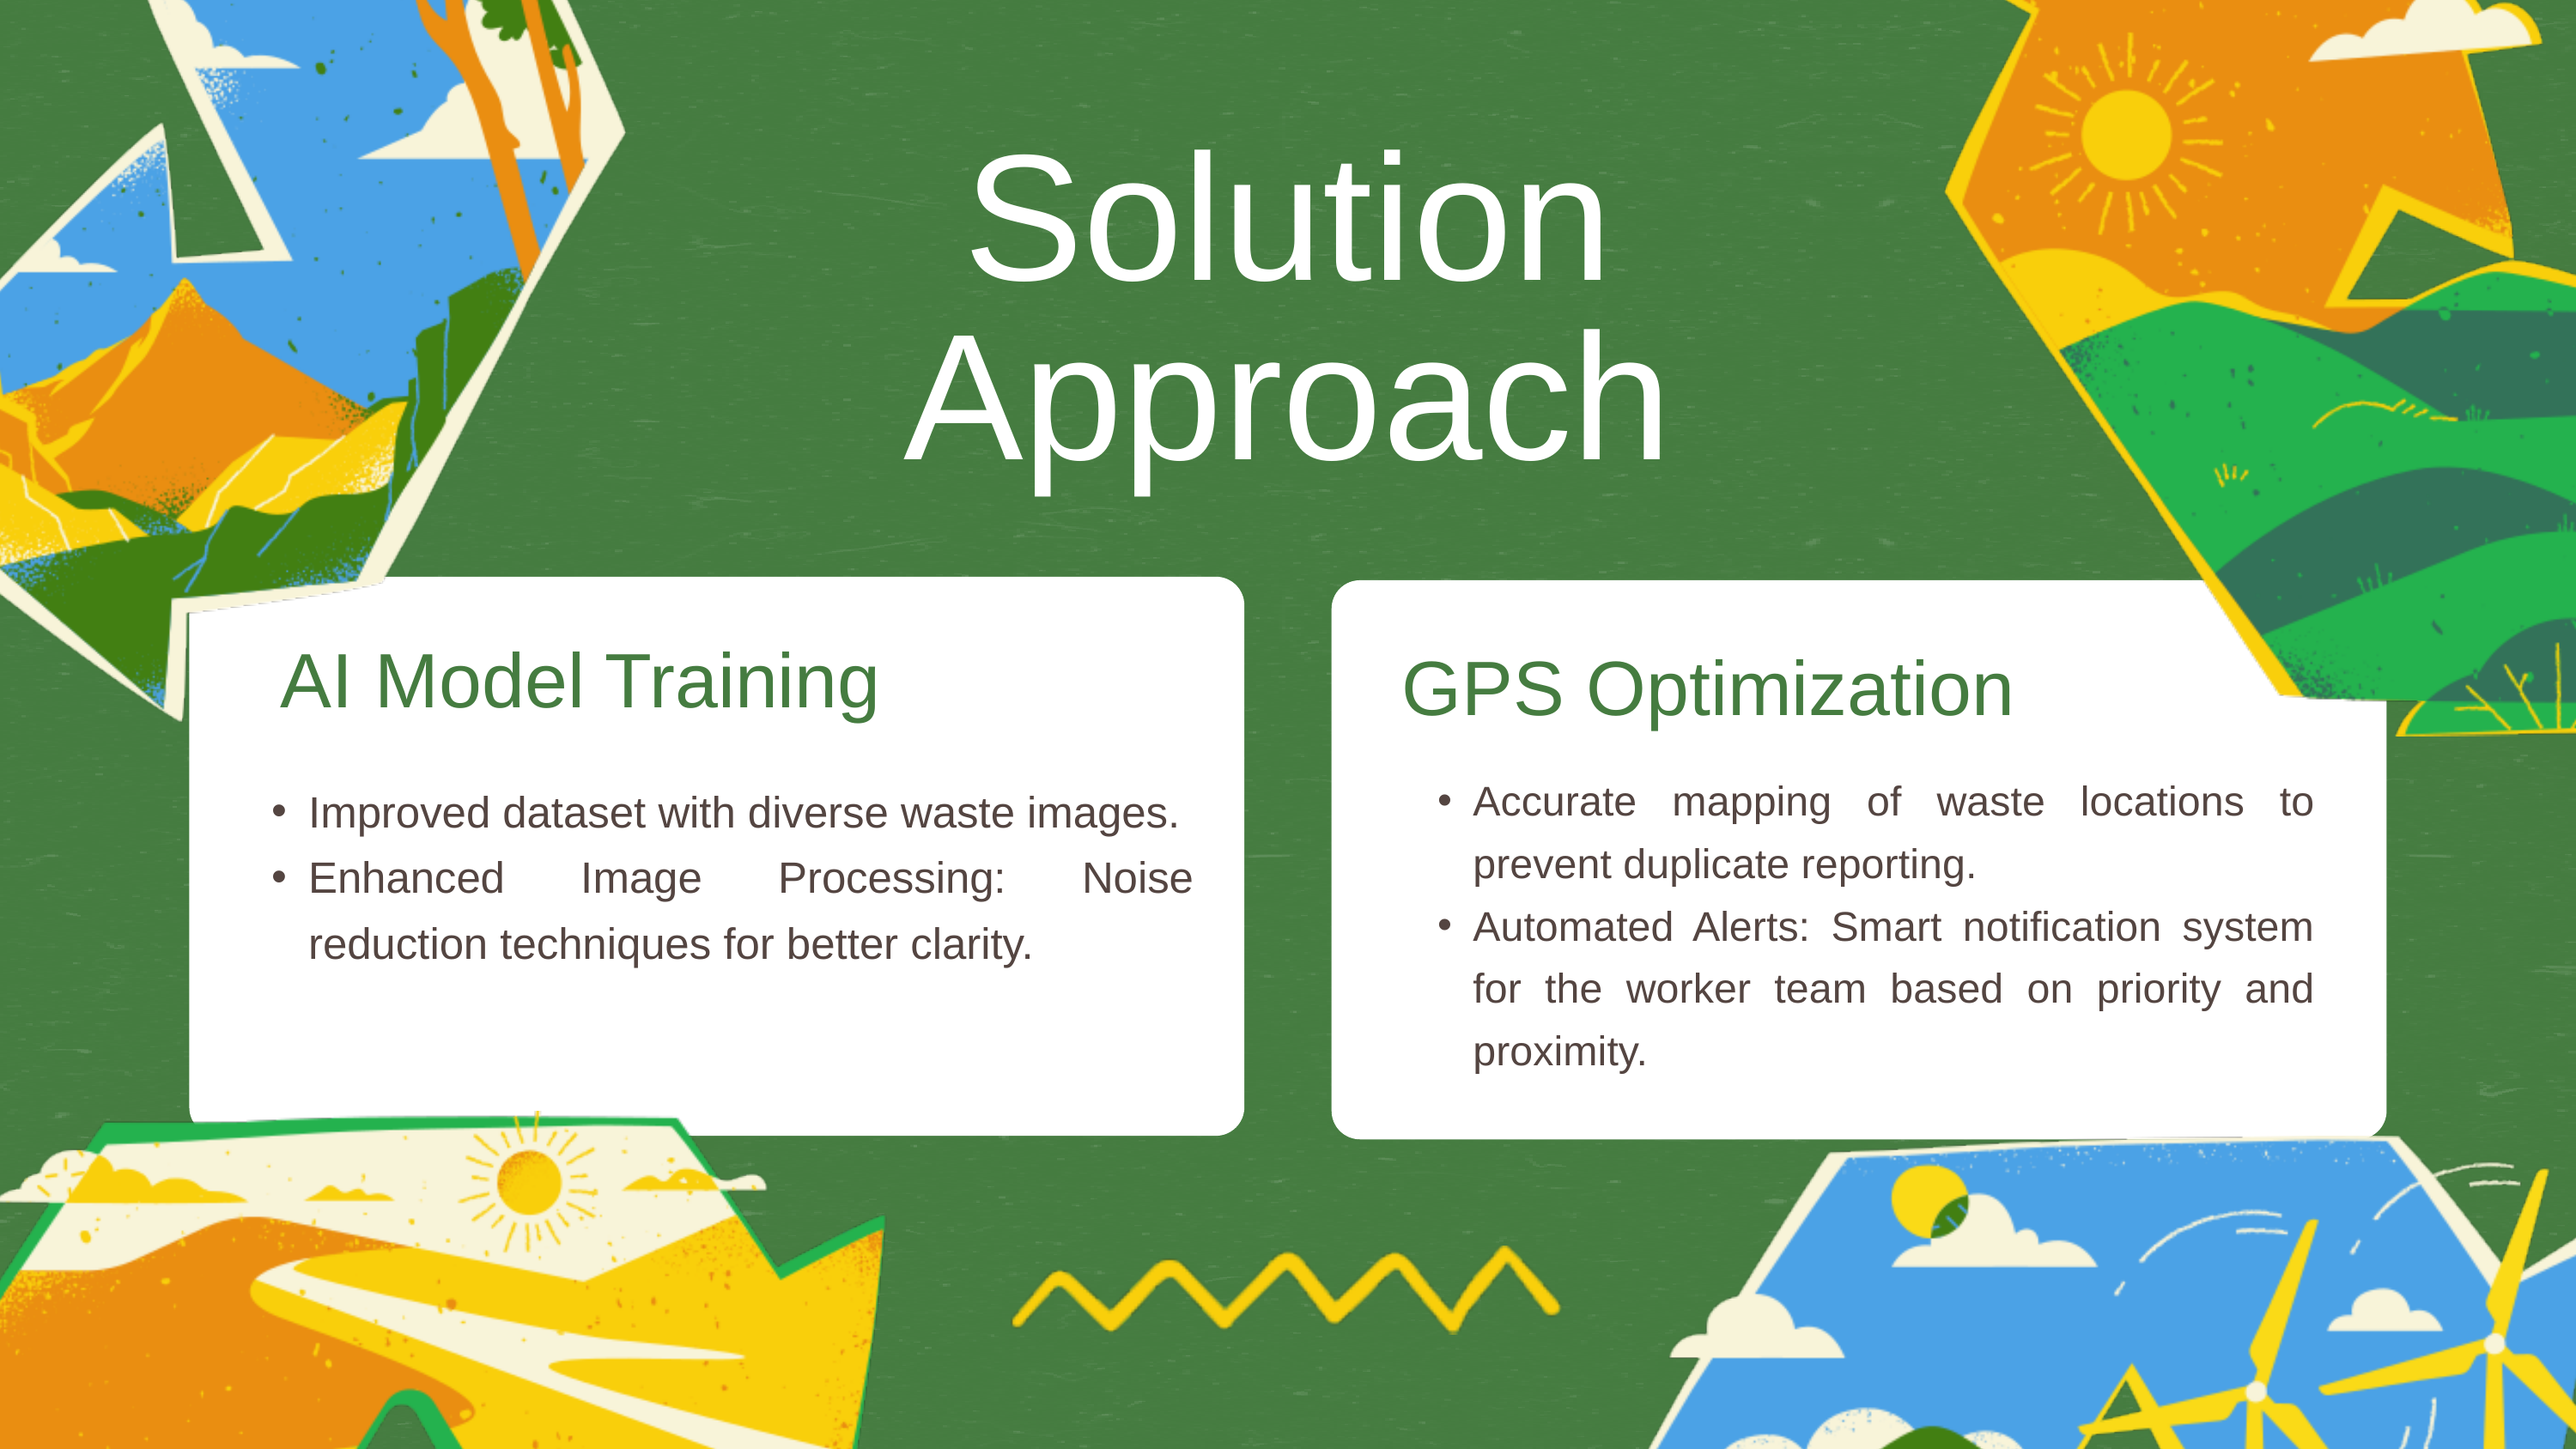

Solution Approach

AI Model Training
GPS Optimization
Accurate mapping of waste locations to prevent duplicate reporting.
Automated Alerts: Smart notification system for the worker team based on priority and proximity.
Improved dataset with diverse waste images.
Enhanced Image Processing: Noise reduction techniques for better clarity.